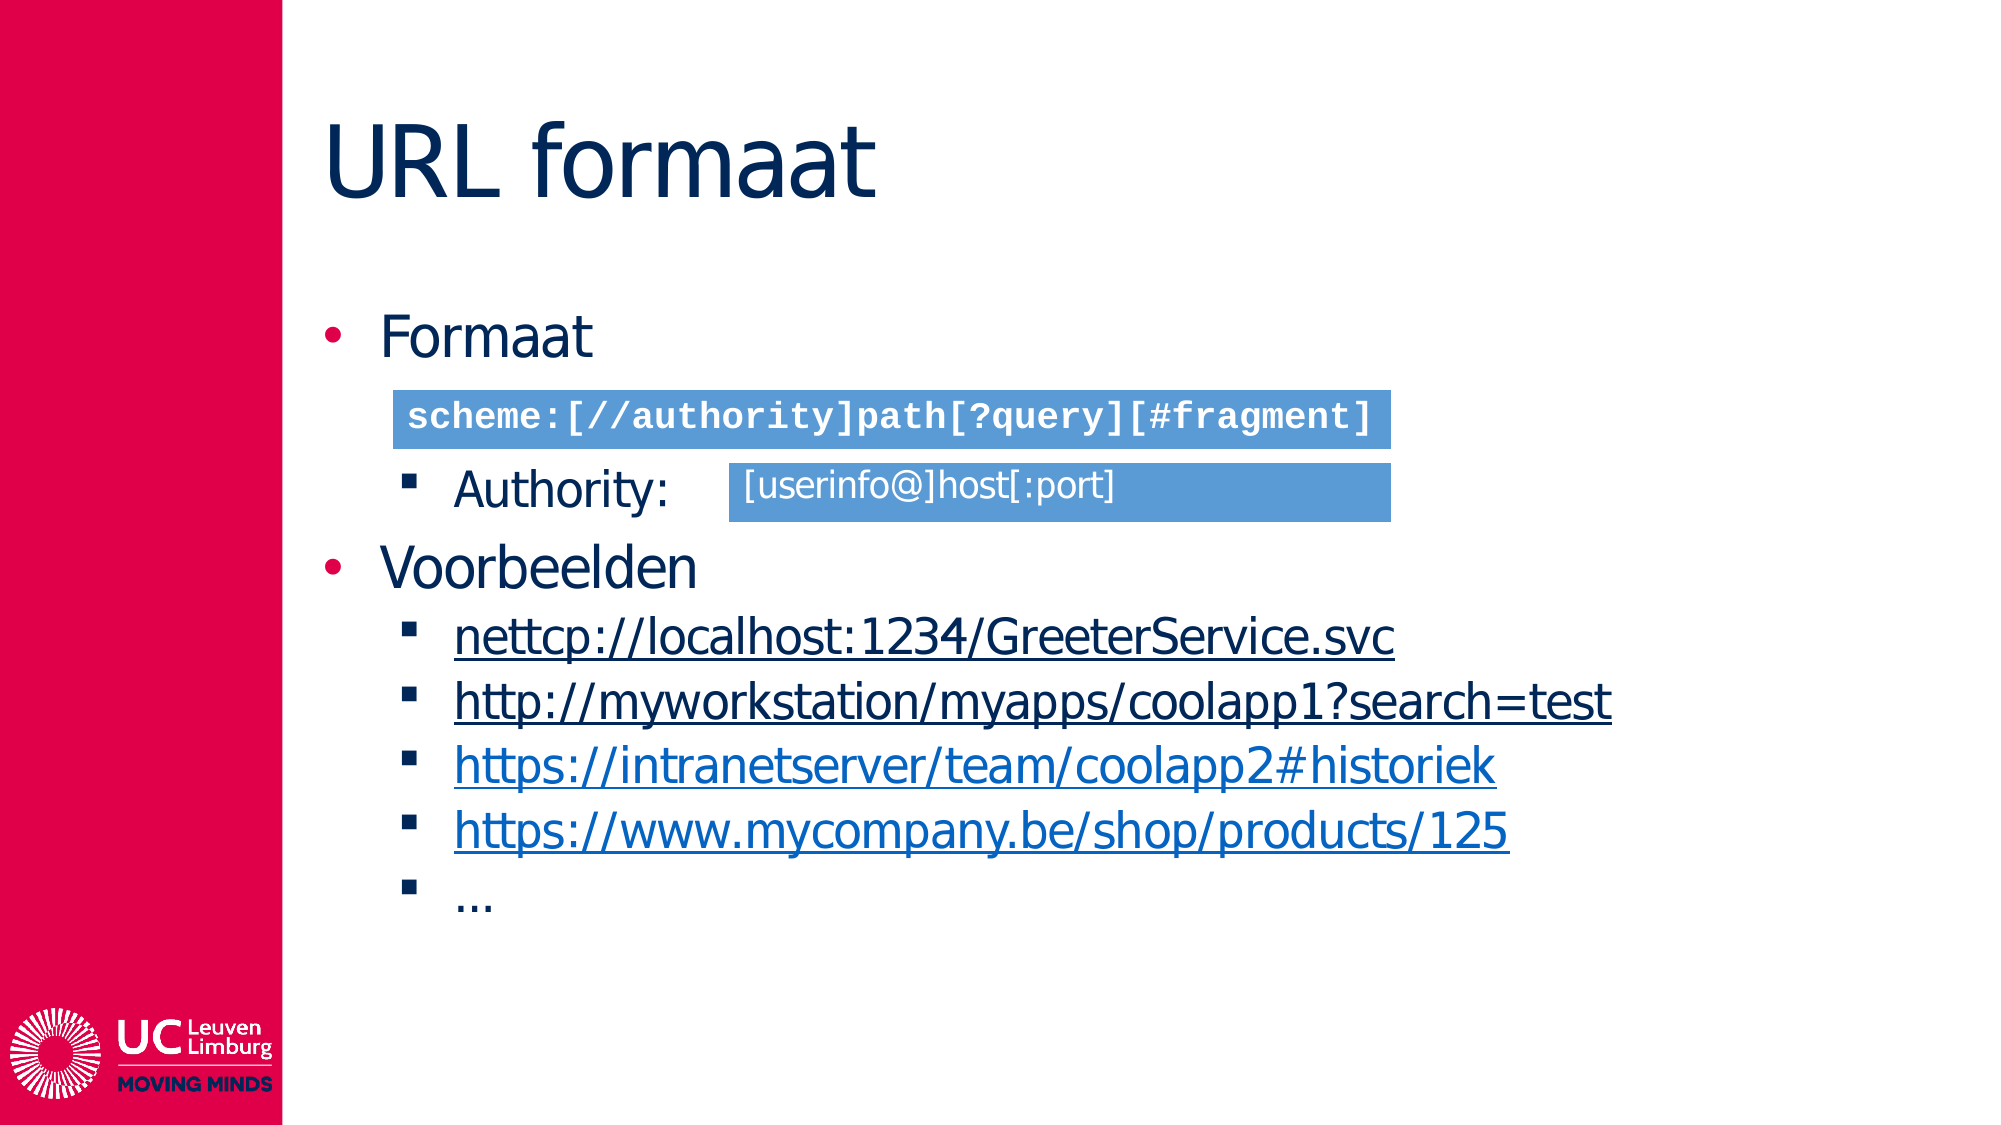

# URL formaat
Formaat

Authority:
Voorbeelden
nettcp://localhost:1234/GreeterService.svc
http://myworkstation/myapps/coolapp1?search=test
https://intranetserver/team/coolapp2#historiek
https://www.mycompany.be/shop/products/125
…

| scheme:[//authority]path[?query][#fragment] |
| --- |
| [userinfo@]host[:port] |
| --- |